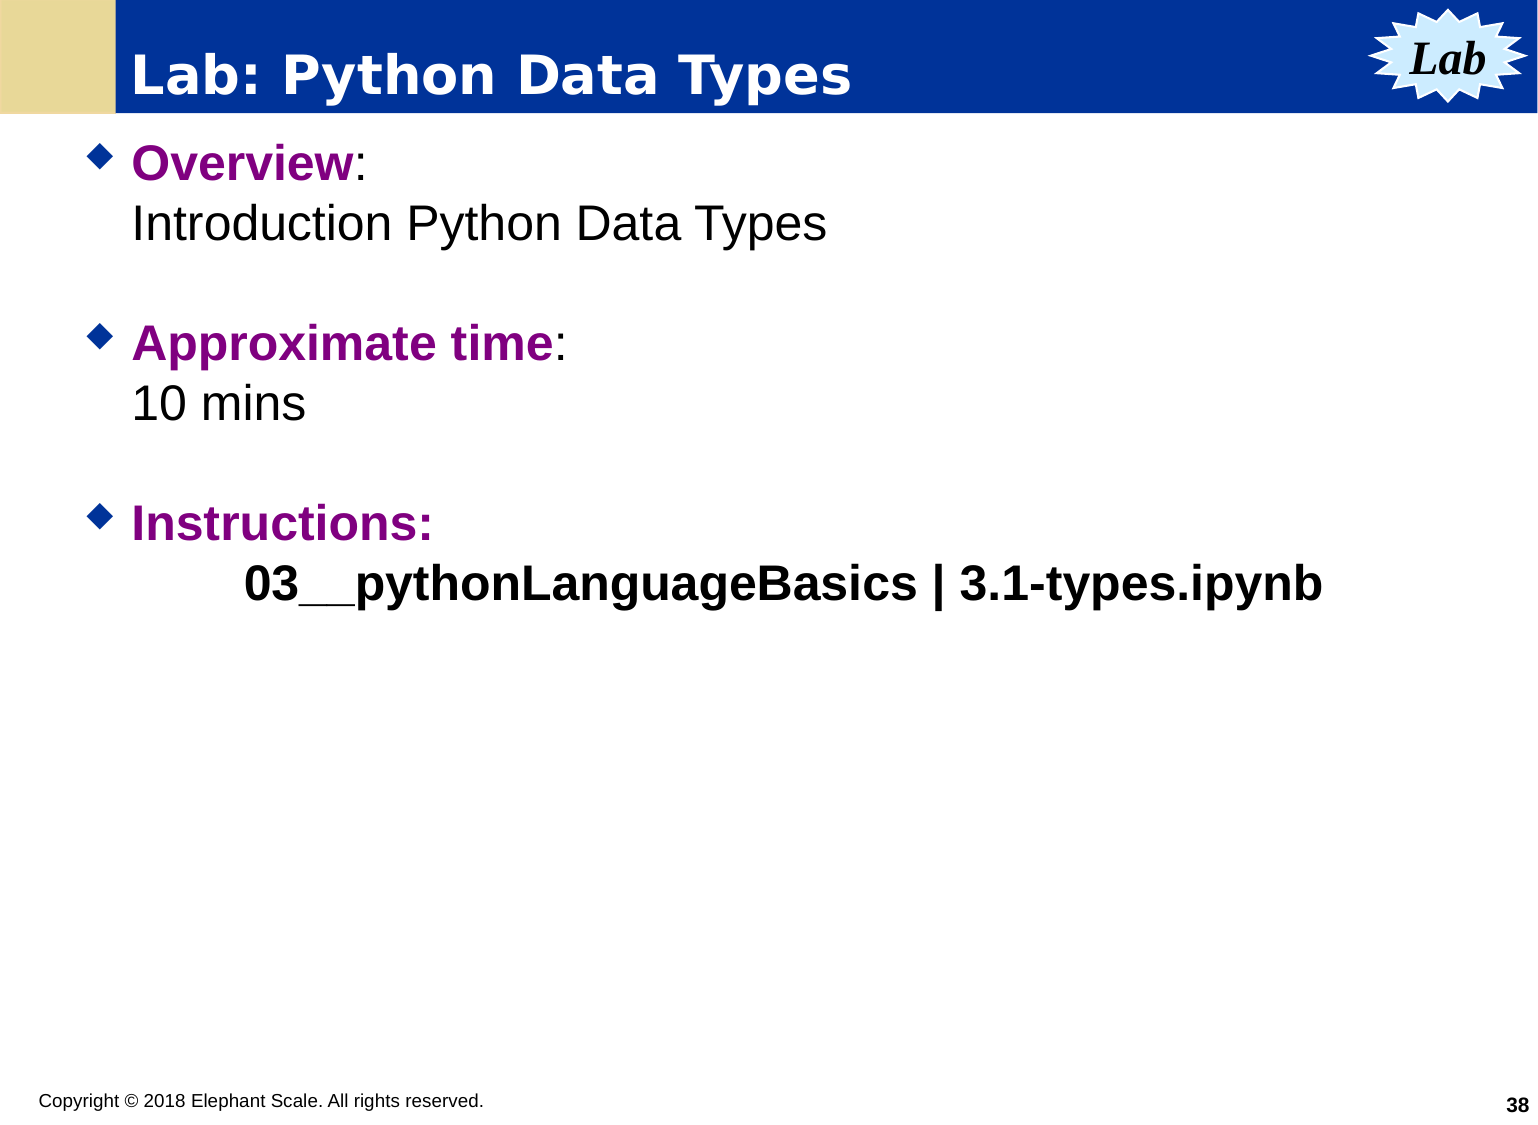

# Lab: Python Data Types
Lab
Overview:
Introduction Python Data Types

Approximate time:
10 mins

Instructions:
03__pythonLanguageBasics | 3.1-types.ipynb
38
Copyright © 2018 Elephant Scale. All rights reserved.